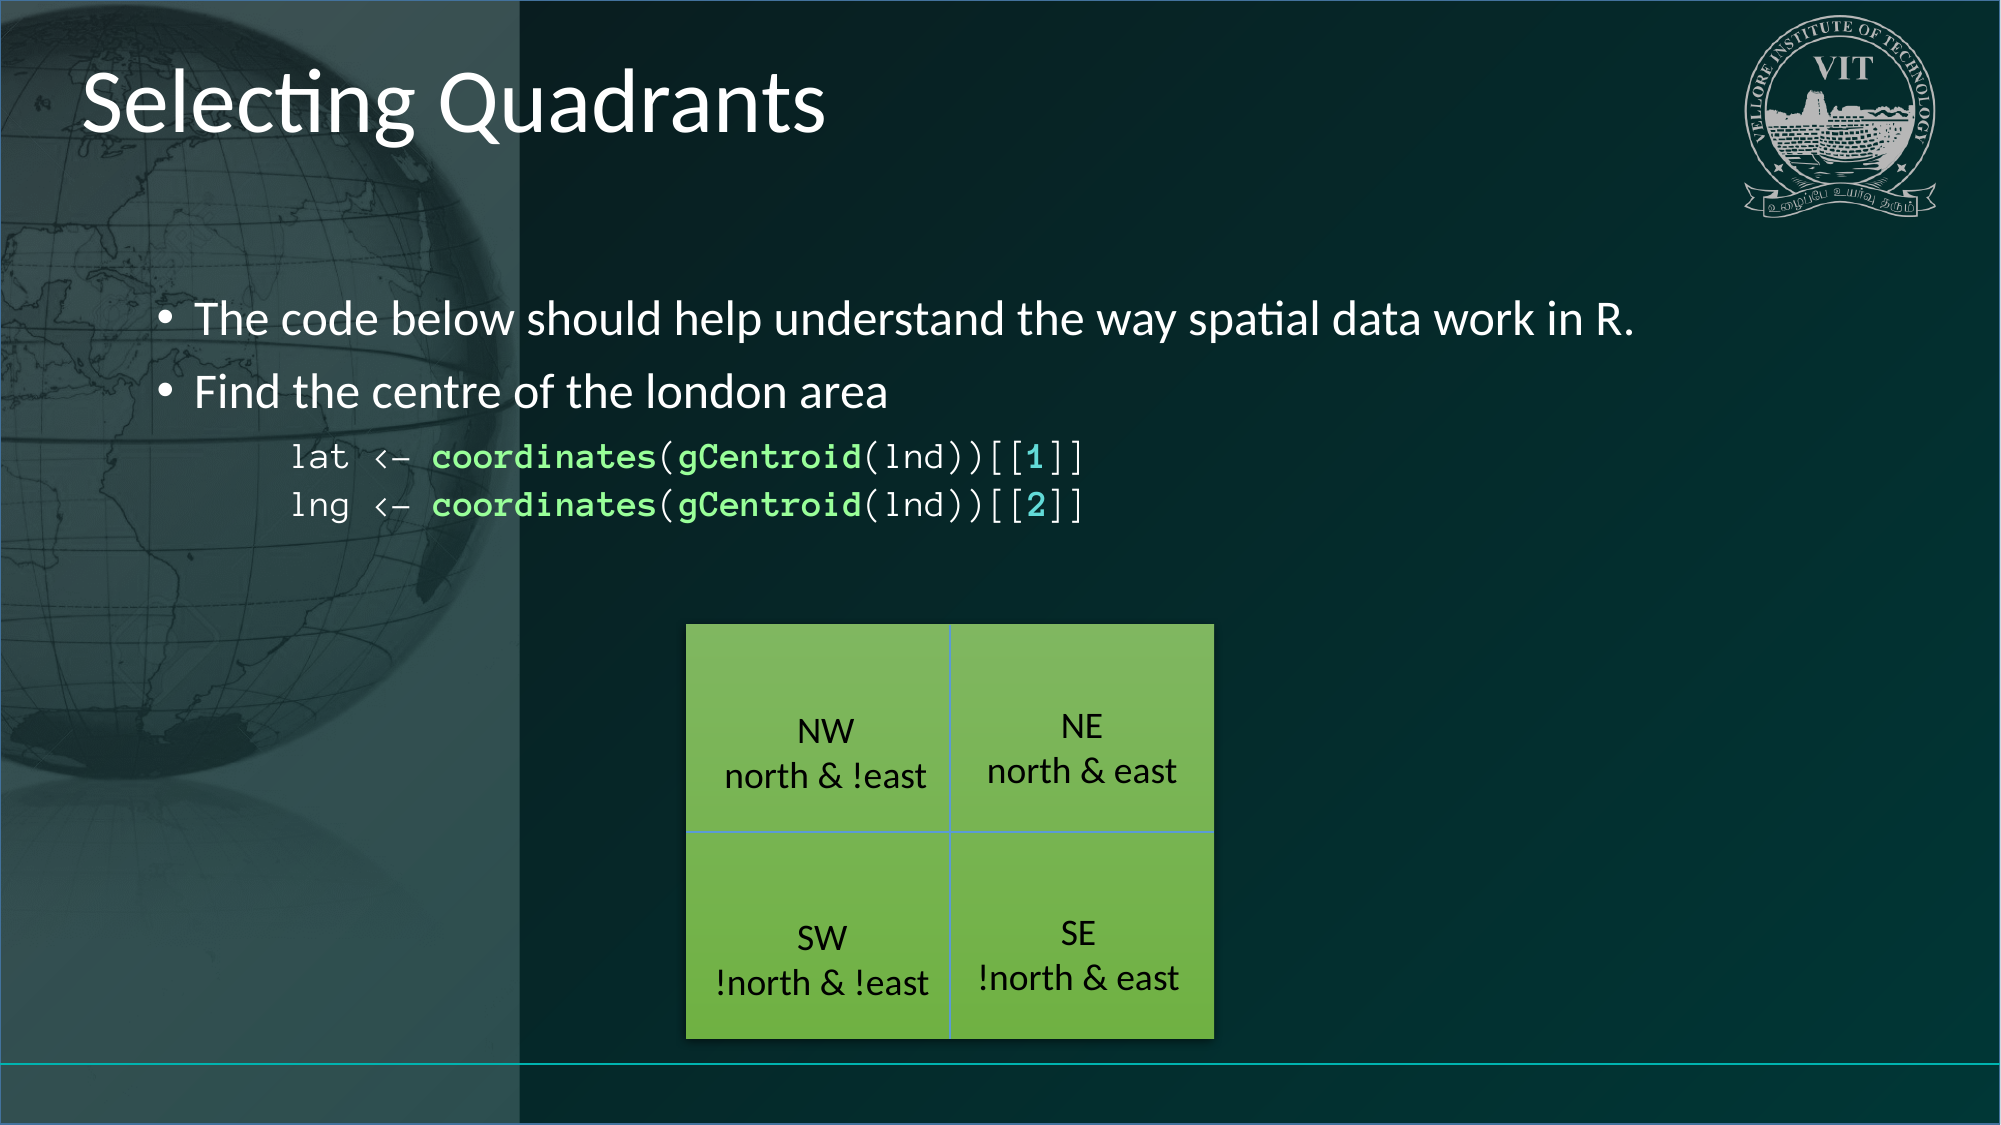

# Selecting Quadrants
The code below should help understand the way spatial data work in R.
Find the centre of the london area
lat <- coordinates(gCentroid(lnd))[[1]]
lng <- coordinates(gCentroid(lnd))[[2]]

NE
north & east
NW
north & !east
SE
!north & east
SW
!north & !east